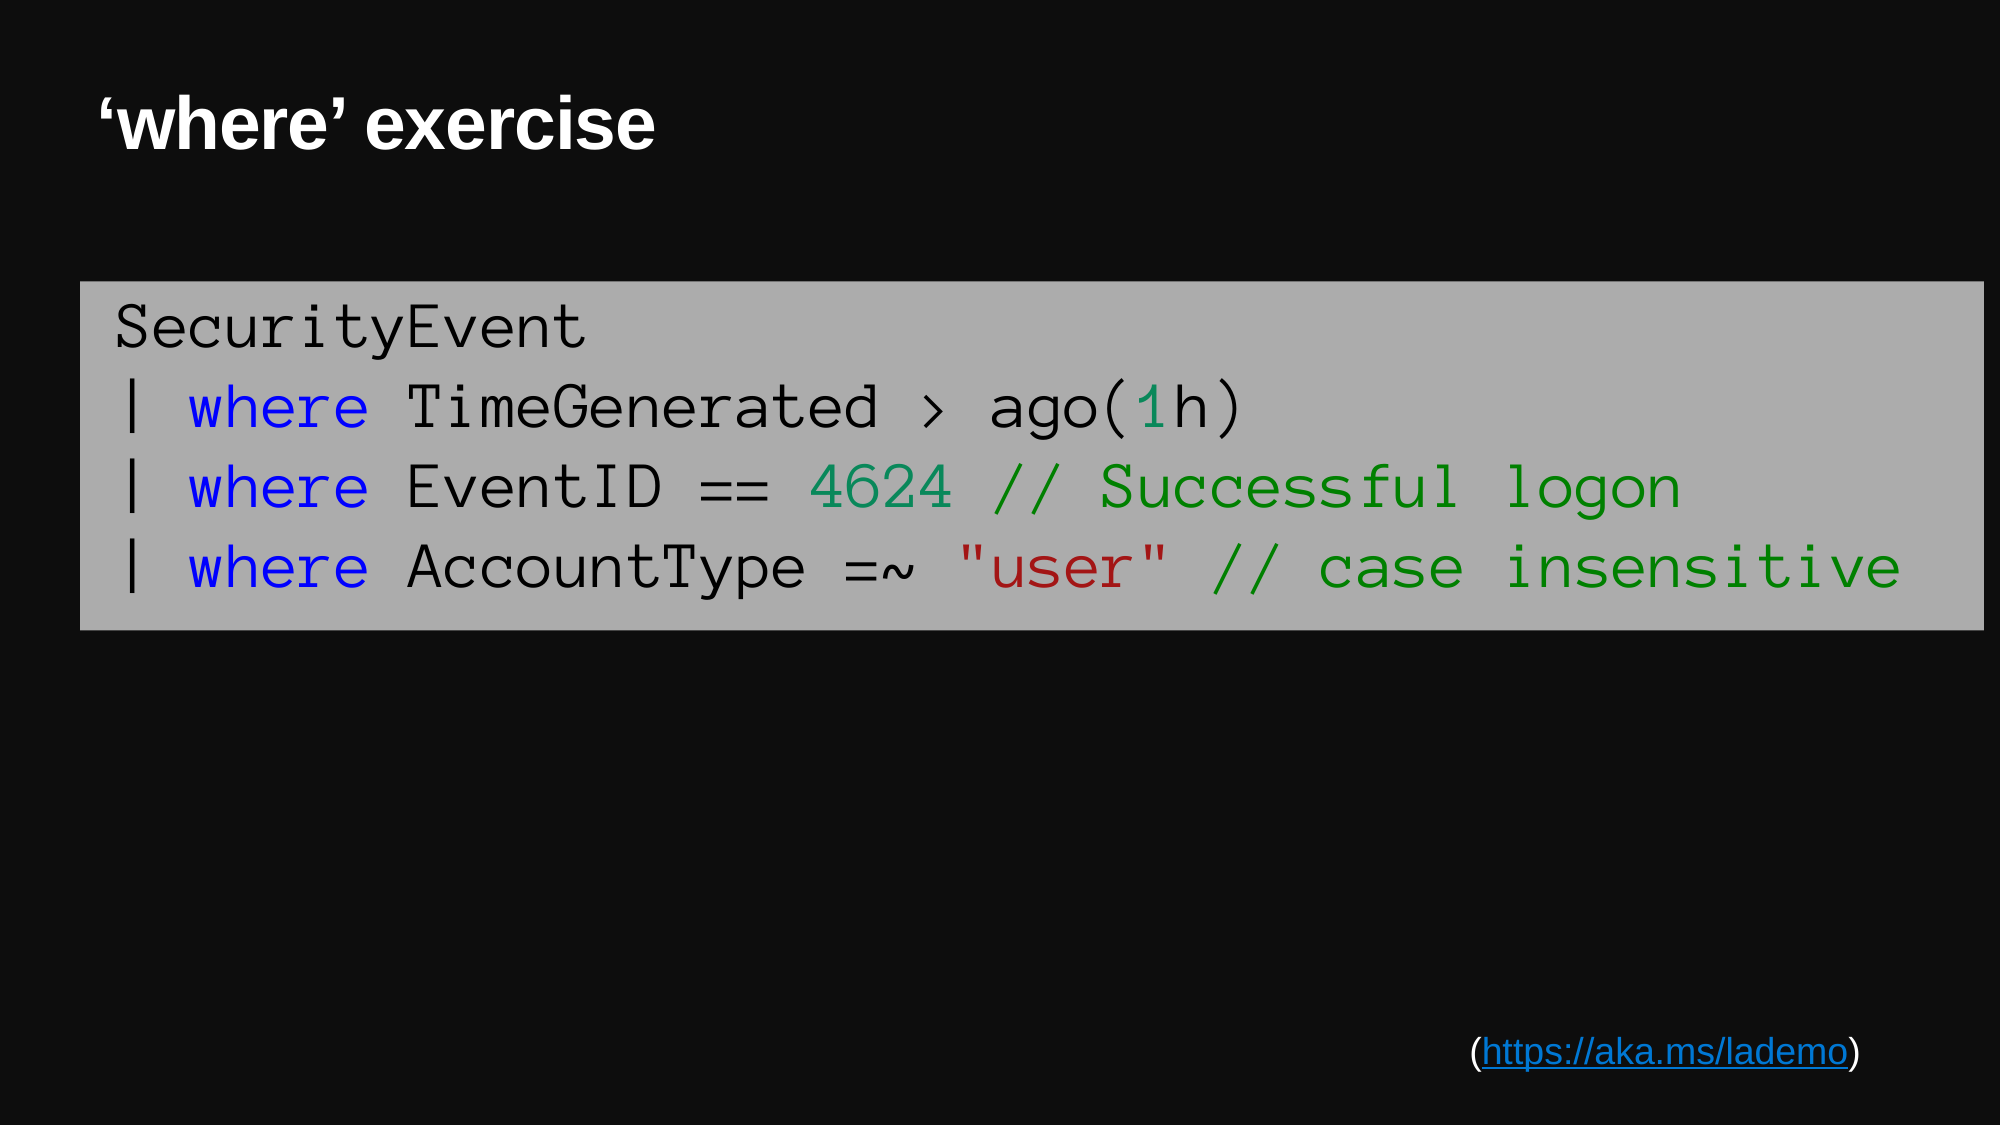

# ‘where’ exercise
SecurityEvent
| where TimeGenerated > ago(1h)
| where EventID == 4624 // Successful logon
| where AccountType =~ "user" // case insensitive

(https://aka.ms/lademo)